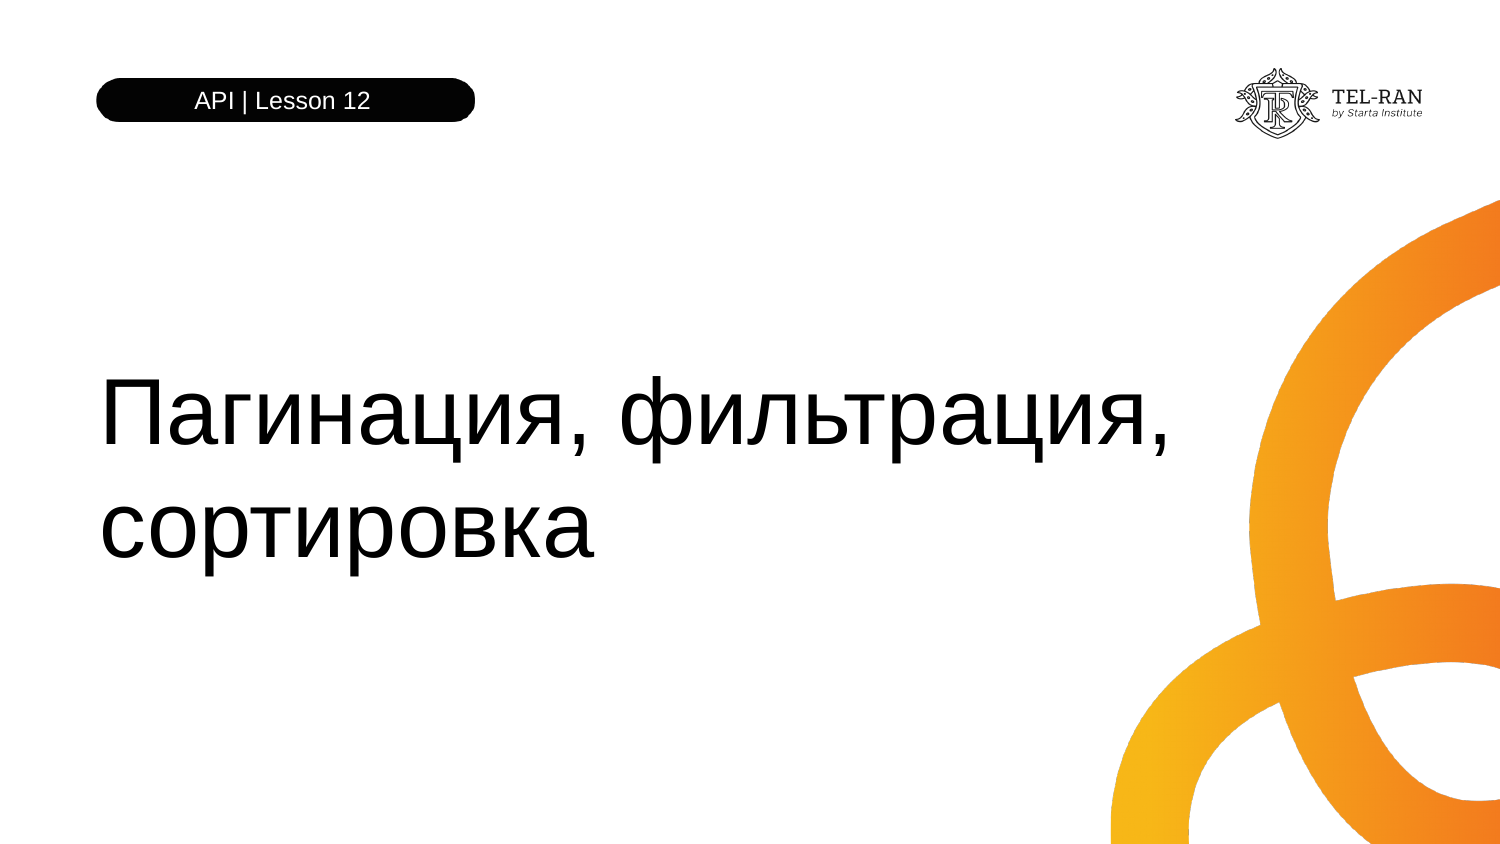

API | Lesson 12
# Пагинация, фильтрация, сортировка